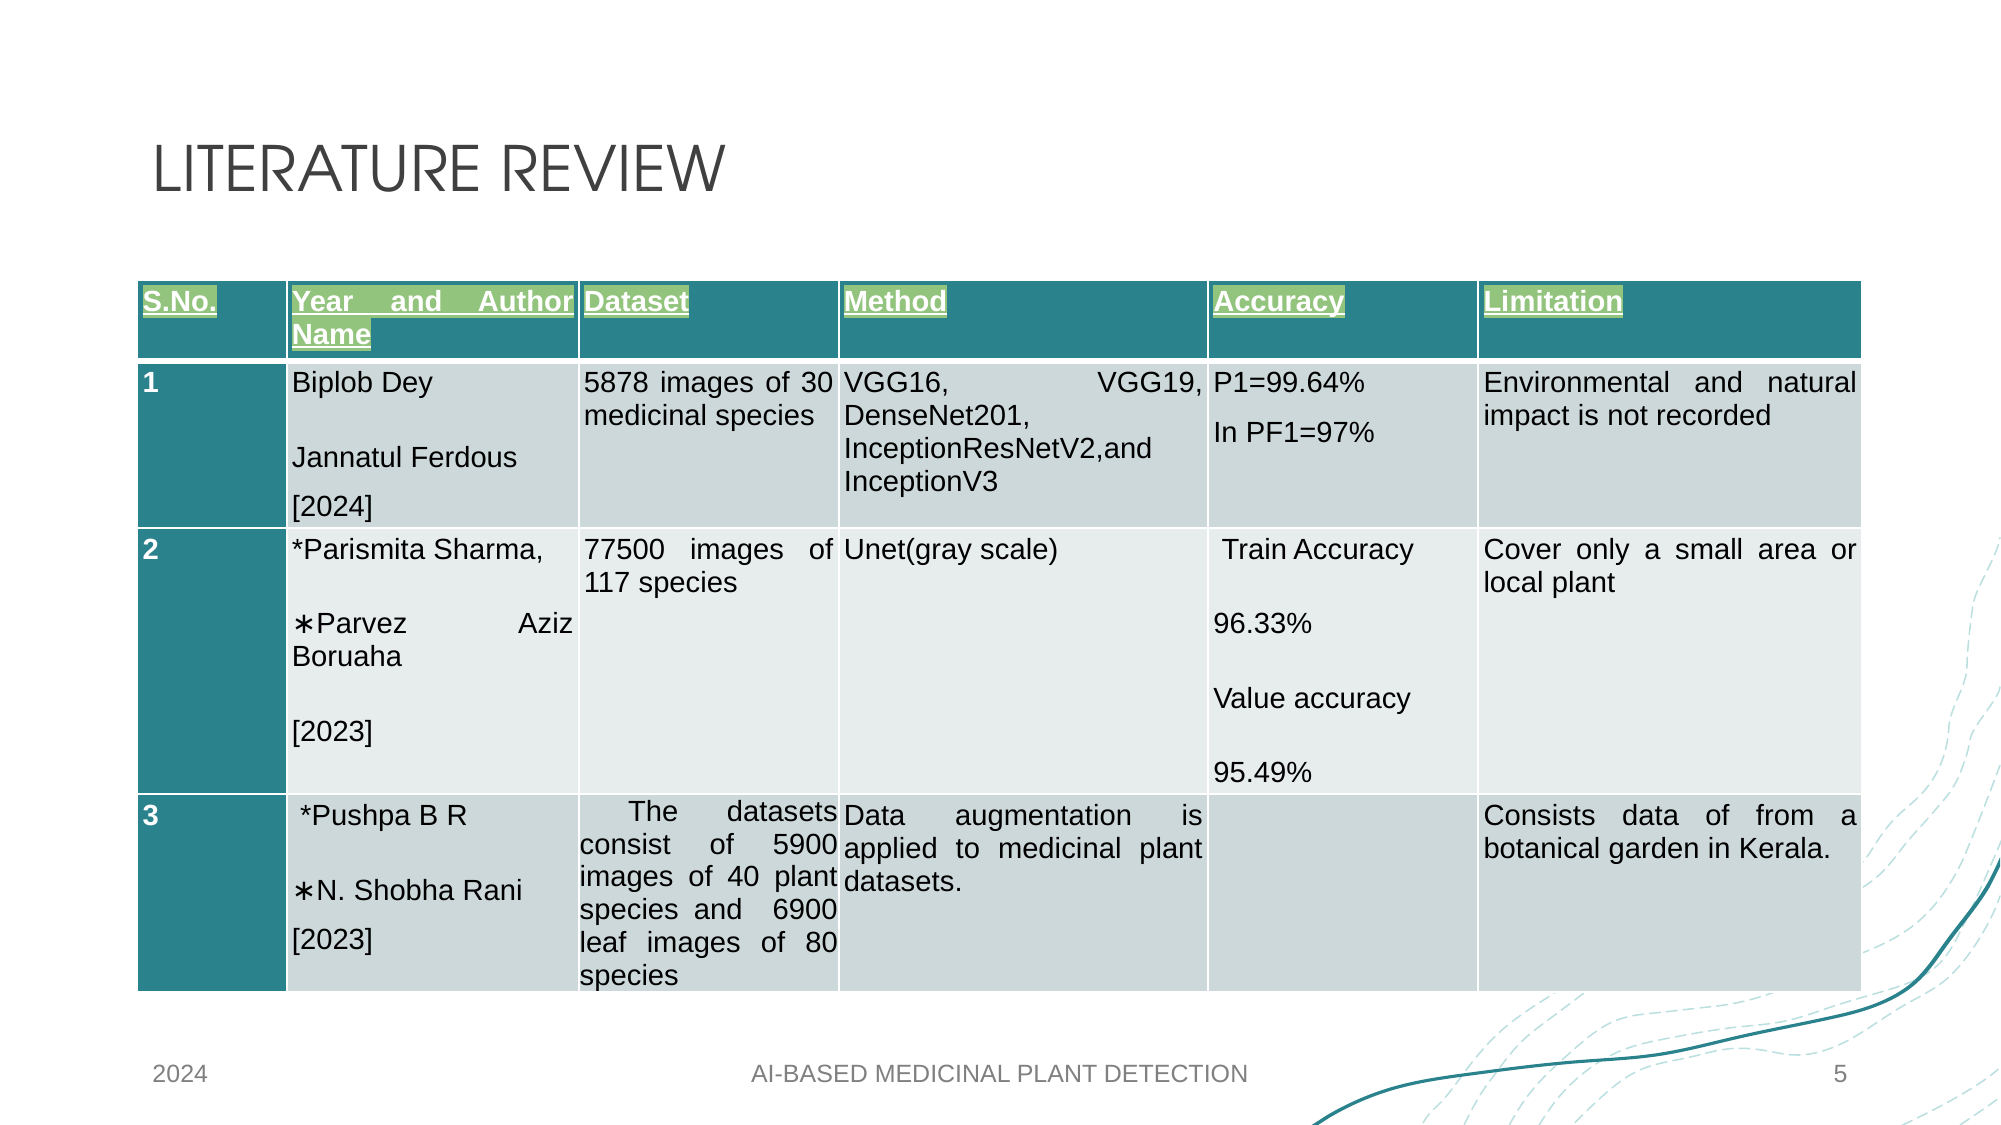

# Literature Review
| S.No. | Year and Author Name | Dataset | Method | Accuracy | Limitation |
| --- | --- | --- | --- | --- | --- |
| 1 | Biplob Dey Jannatul Ferdous [2024] | 5878 images of 30 medicinal species | VGG16, VGG19, DenseNet201, InceptionResNetV2,and InceptionV3 | P1=99.64% In PF1=97% | Environmental and natural impact is not recorded |
| 2 | \*Parismita Sharma, ∗Parvez Aziz Boruaha [2023] | 77500 images of 117 species | Unet(gray scale) | Train Accuracy 96.33% Value accuracy 95.49% | Cover only a small area or local plant |
| 3 | \*Pushpa B R ∗N. Shobha Rani [2023] | The datasets consist of 5900 images of 40 plant species and 6900 leaf images of 80 species | Data augmentation is applied to medicinal plant datasets. |  | Consists data of from a botanical garden in Kerala. |
2024
AI-BASED MEDICINAL PLANT DETECTION
5